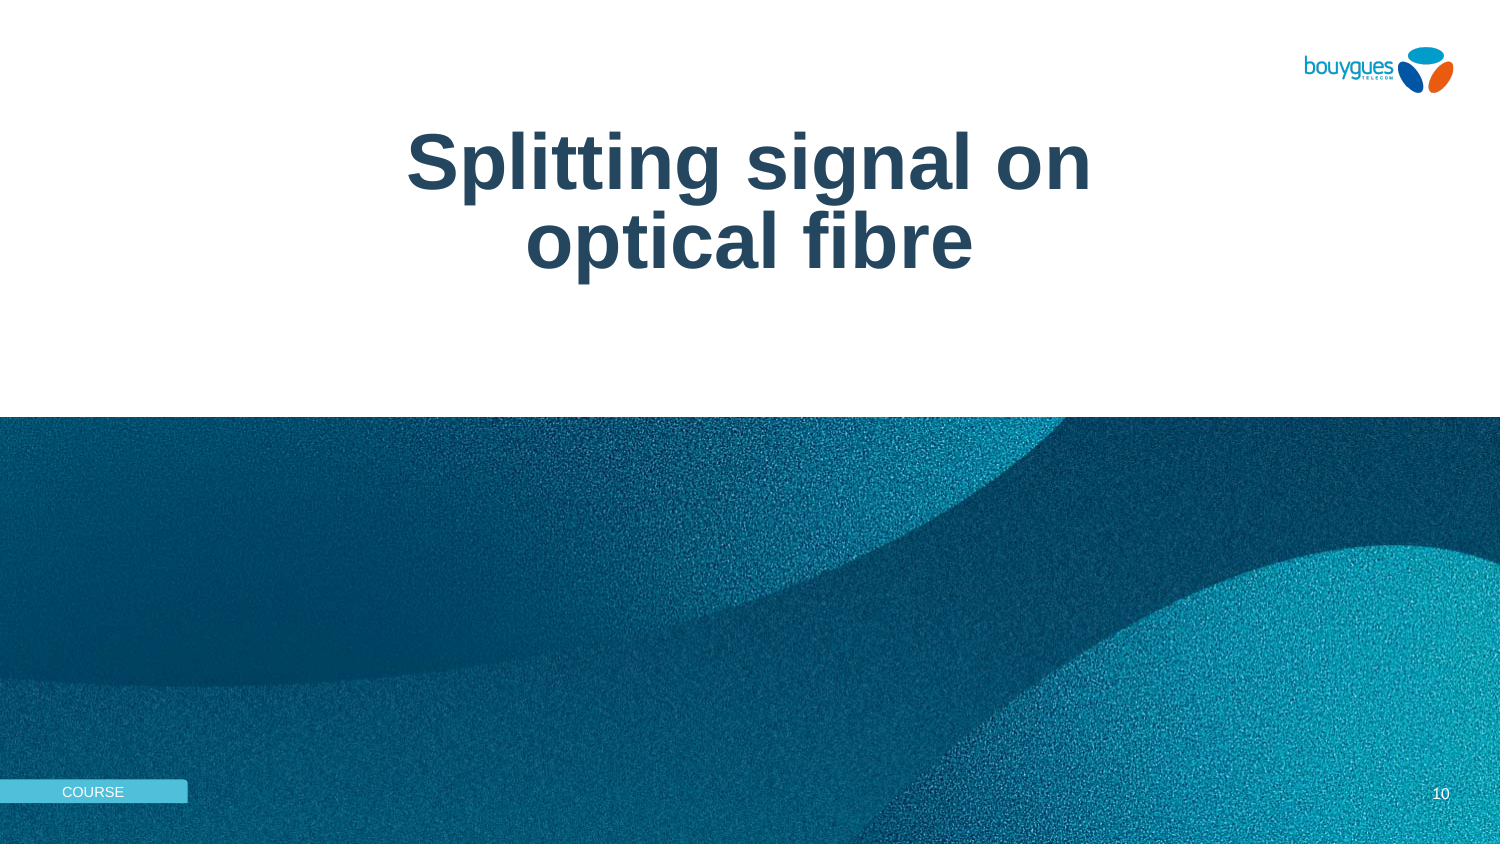

# Splitting signal on optical fibre
10
émetteur